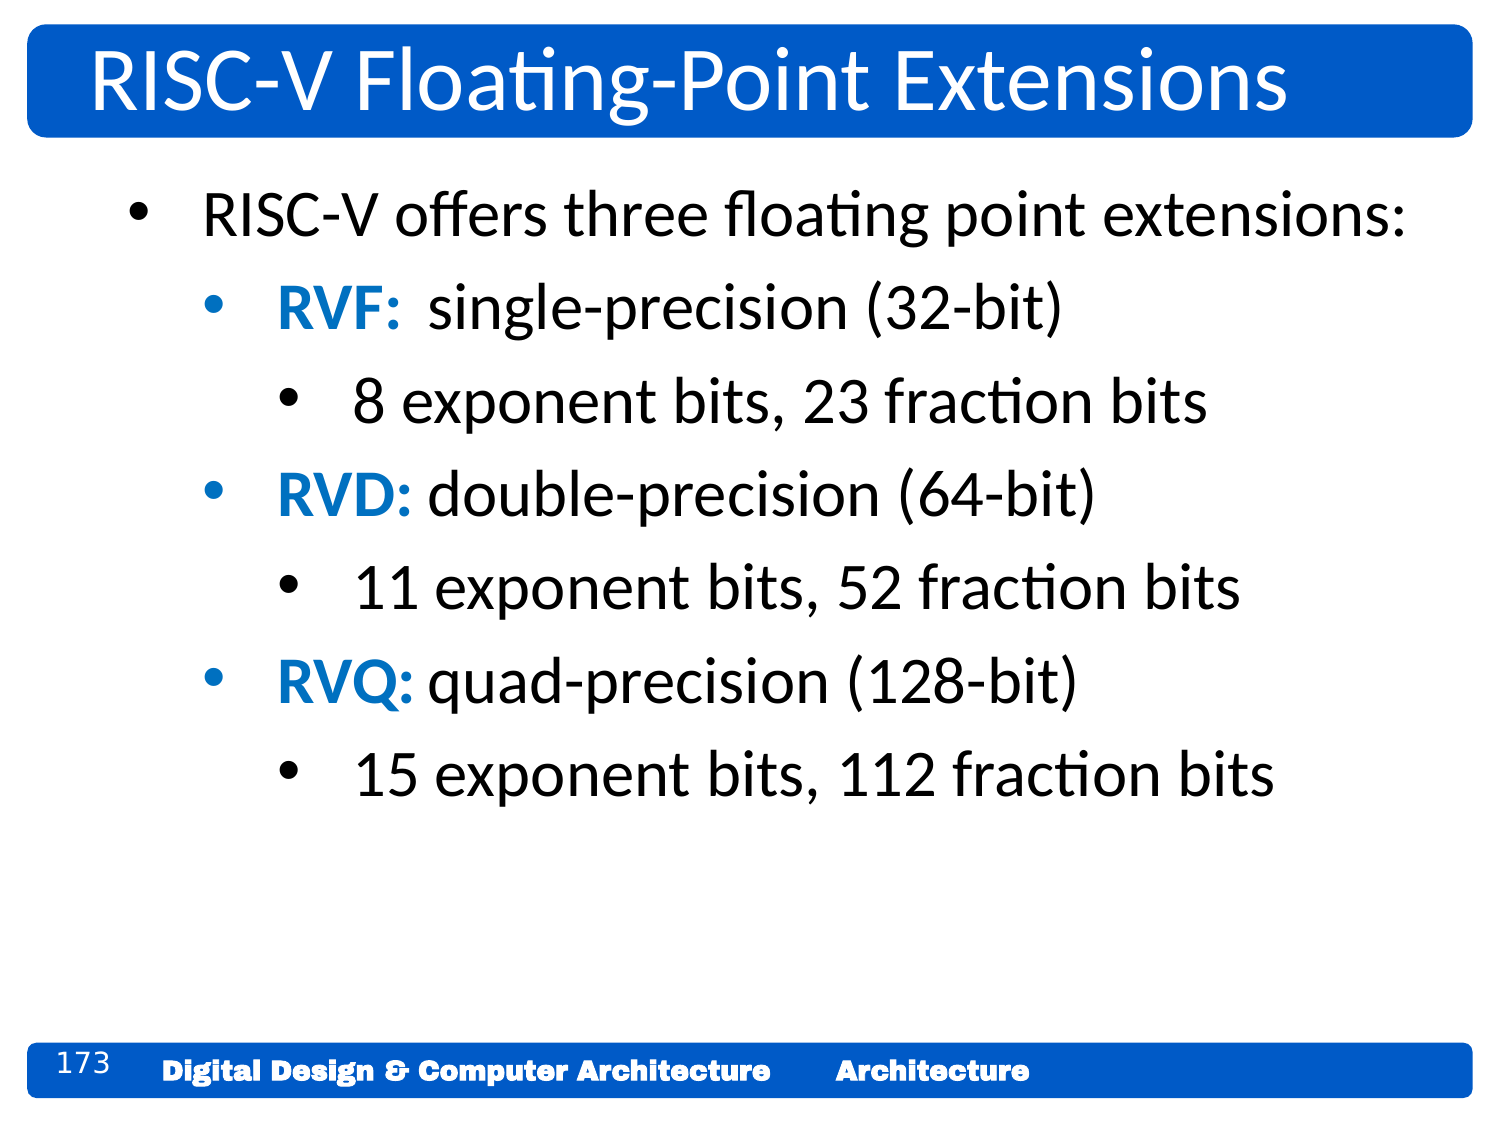

RISC-V Floating-Point Extensions
RISC-V offers three floating point extensions:
RVF: 	single-precision (32-bit)
8 exponent bits, 23 fraction bits
RVD:	double-precision (64-bit)
11 exponent bits, 52 fraction bits
RVQ:	quad-precision (128-bit)
15 exponent bits, 112 fraction bits
173